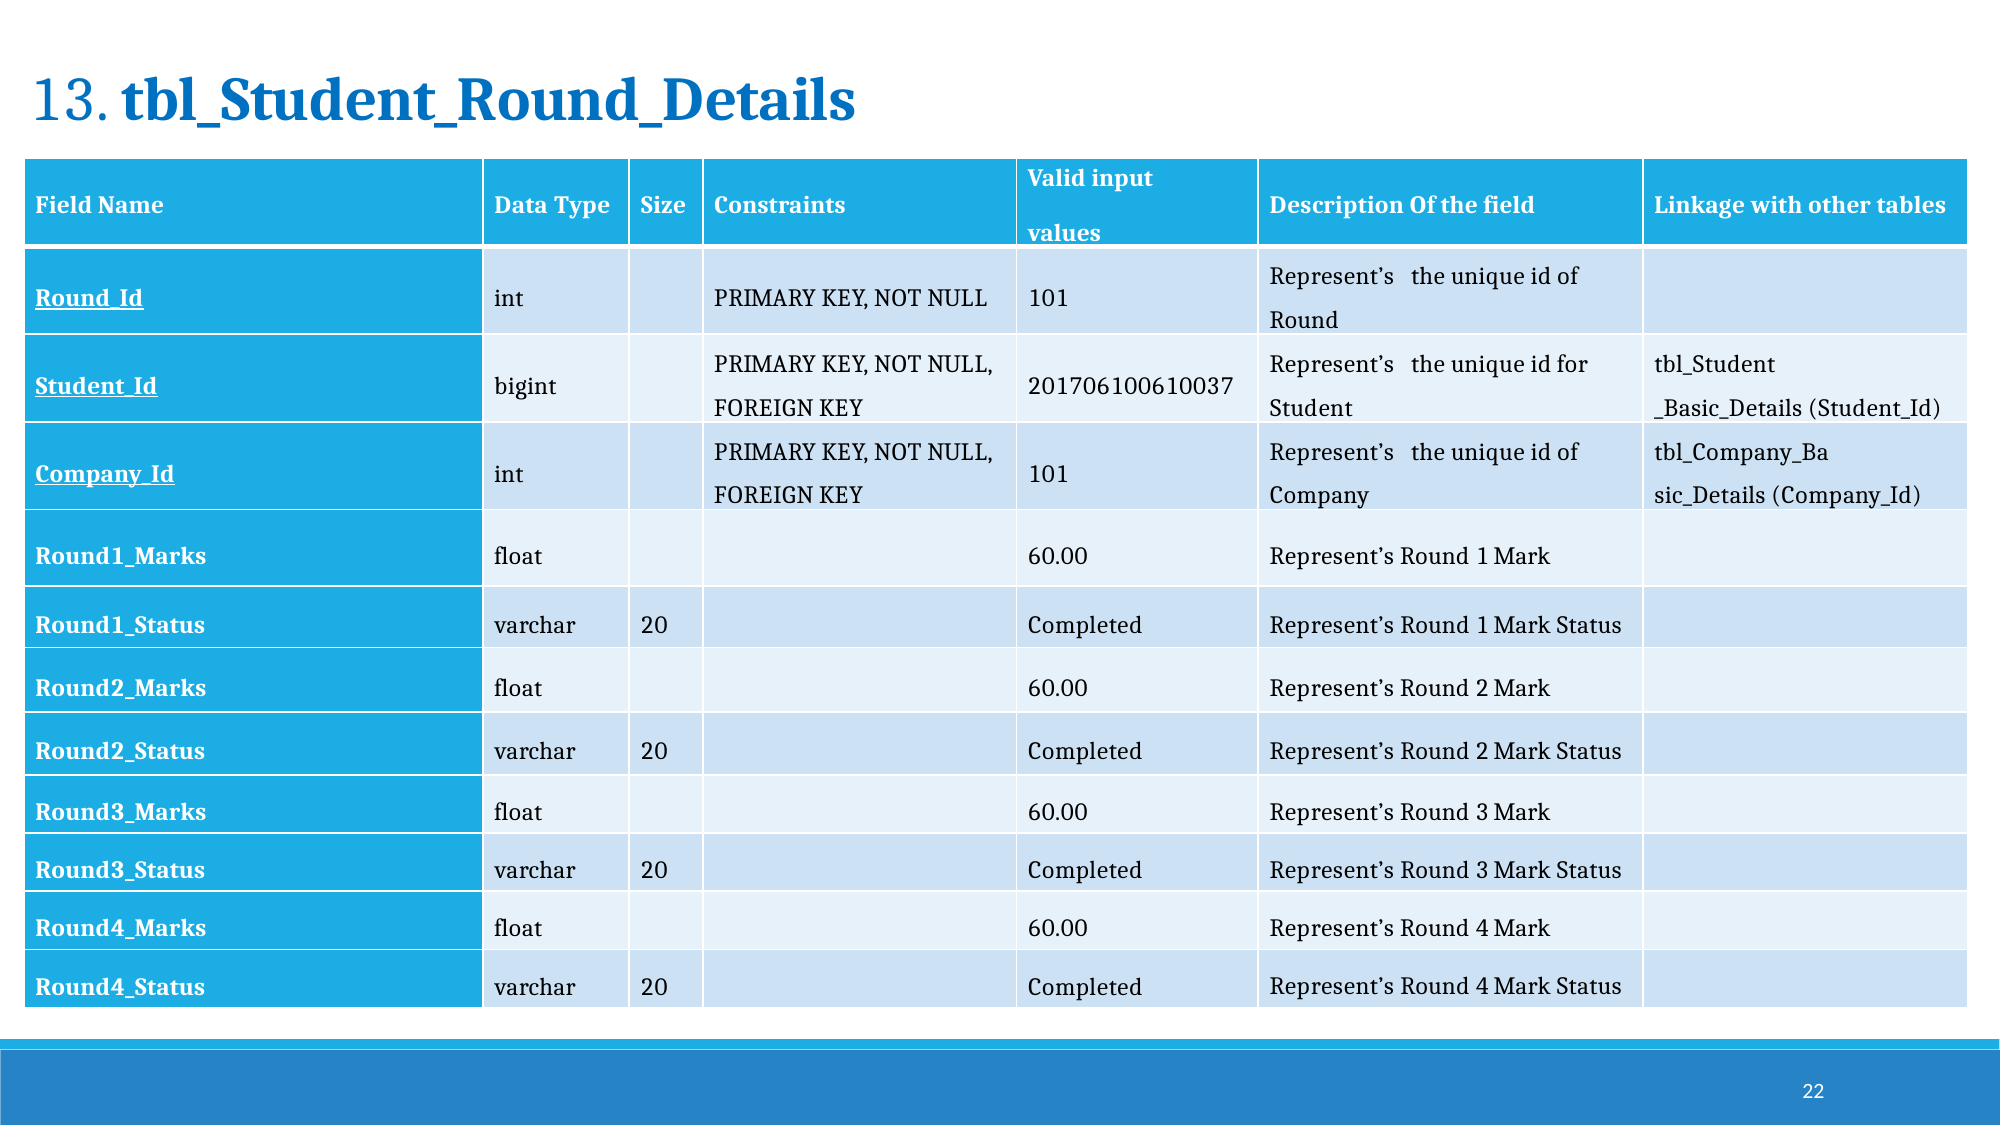

# 13. tbl_Student_Round_Details
| Field Name | Data Type | Size | Constraints | Valid input values | Description Of the field | Linkage with other tables |
| --- | --- | --- | --- | --- | --- | --- |
| Round\_Id | int |  | PRIMARY KEY, NOT NULL | 101 | Represent’s the unique id of Round |  |
| Student\_Id | bigint |  | PRIMARY KEY, NOT NULL, FOREIGN KEY | 201706100610037 | Represent’s the unique id for Student | tbl\_Student \_Basic\_Details (Student\_Id) |
| Company\_Id | int |  | PRIMARY KEY, NOT NULL, FOREIGN KEY | 101 | Represent’s the unique id of Company | tbl\_Company\_Ba sic\_Details (Company\_Id) |
| Round1\_Marks | float |  |  | 60.00 | Represent’s Round 1 Mark |  |
| Round1\_Status | varchar | 20 |  | Completed | Represent’s Round 1 Mark Status |  |
| Round2\_Marks | float |  |  | 60.00 | Represent’s Round 2 Mark |  |
| Round2\_Status | varchar | 20 |  | Completed | Represent’s Round 2 Mark Status |  |
| Round3\_Marks | float |  |  | 60.00 | Represent’s Round 3 Mark |  |
| Round3\_Status | varchar | 20 |  | Completed | Represent’s Round 3 Mark Status |  |
| Round4\_Marks | float |  |  | 60.00 | Represent’s Round 4 Mark |  |
| Round4\_Status | varchar | 20 |  | Completed | Represent’s Round 4 Mark Status |  |

22